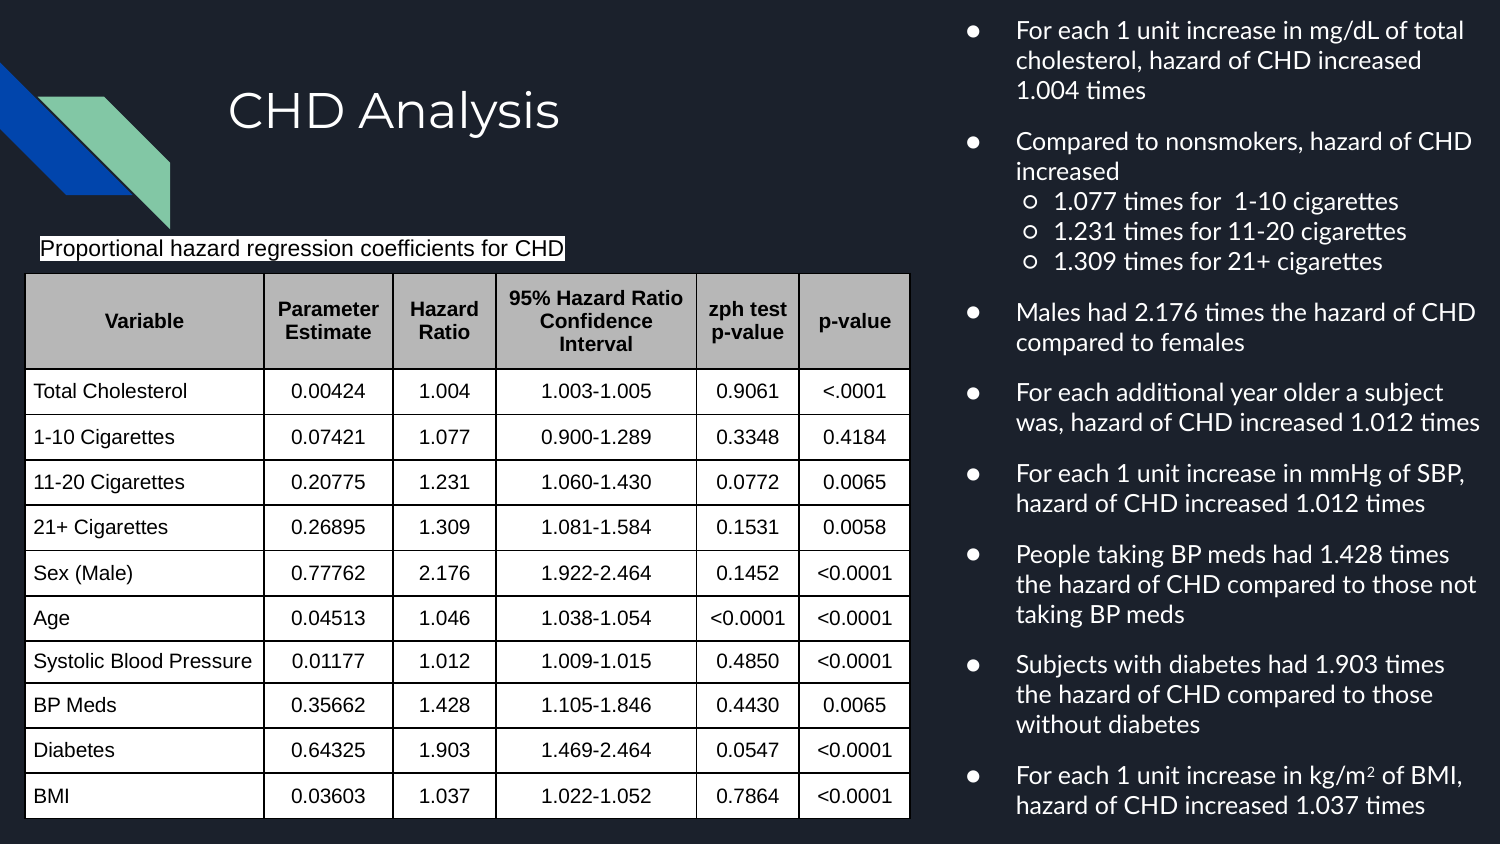

For each 1 unit increase in mg/dL of total cholesterol, hazard of CHD increased 1.004 times
Compared to nonsmokers, hazard of CHD increased
1.077 times for  1-10 cigarettes
1.231 times for 11-20 cigarettes
1.309 times for 21+ cigarettes
Males had 2.176 times the hazard of CHD compared to females
For each additional year older a subject was, hazard of CHD increased 1.012 times
For each 1 unit increase in mmHg of SBP, hazard of CHD increased 1.012 times
People taking BP meds had 1.428 times the hazard of CHD compared to those not taking BP meds
Subjects with diabetes had 1.903 times the hazard of CHD compared to those without diabetes
For each 1 unit increase in kg/m2 of BMI, hazard of CHD increased 1.037 times
# CHD Analysis
Proportional hazard regression coefficients for CHD
| Variable | Parameter Estimate | Hazard Ratio | 95% Hazard Ratio Confidence Interval | zph test p-value | p-value |
| --- | --- | --- | --- | --- | --- |
| Total Cholesterol | 0.00424 | 1.004 | 1.003-1.005 | 0.9061 | <.0001 |
| 1-10 Cigarettes | 0.07421 | 1.077 | 0.900-1.289 | 0.3348 | 0.4184 |
| 11-20 Cigarettes | 0.20775 | 1.231 | 1.060-1.430 | 0.0772 | 0.0065 |
| 21+ Cigarettes | 0.26895 | 1.309 | 1.081-1.584 | 0.1531 | 0.0058 |
| Sex (Male) | 0.77762 | 2.176 | 1.922-2.464 | 0.1452 | <0.0001 |
| Age | 0.04513 | 1.046 | 1.038-1.054 | <0.0001 | <0.0001 |
| Systolic Blood Pressure | 0.01177 | 1.012 | 1.009-1.015 | 0.4850 | <0.0001 |
| BP Meds | 0.35662 | 1.428 | 1.105-1.846 | 0.4430 | 0.0065 |
| Diabetes | 0.64325 | 1.903 | 1.469-2.464 | 0.0547 | <0.0001 |
| BMI | 0.03603 | 1.037 | 1.022-1.052 | 0.7864 | <0.0001 |